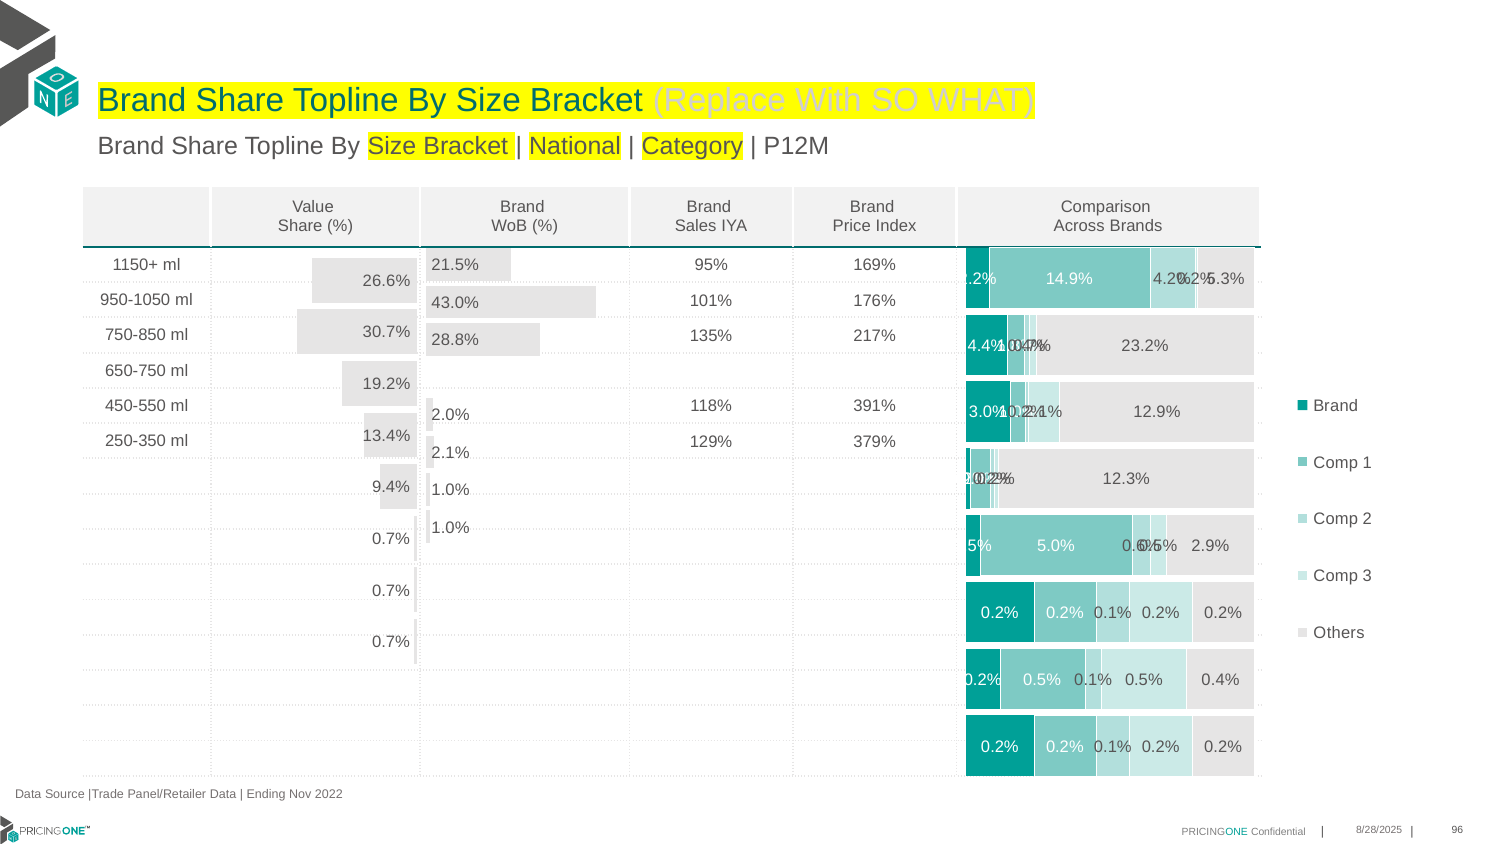

# Brand Share Topline By Size Bracket (Replace With SO WHAT)
Brand Share Topline By Size Bracket | National | Category | P12M
|  | Value Share (%) | Brand WoB (%) | Brand Sales IYA | Brand Price Index | Comparison Across Brands |
| --- | --- | --- | --- | --- | --- |
| 1150+ ml |  |  | 95% | 169% |  |
| 950-1050 ml |  |  | 101% | 176% |  |
| 750-850 ml |  |  | 135% | 217% |  |
| 650-750 ml |  |  |  |  |  |
| 450-550 ml |  |  | 118% | 391% |  |
| 250-350 ml |  |  | 129% | 379% |  |
|  |  |  |  |  |  |
|  |  |  |  |  |  |
|  |  |  |  |  |  |
|  |  |  |  |  |  |
|  |  |  |  |  |  |
|  |  |  |  |  |  |
|  |  |  |  |  |  |
|  |  |  |  |  |  |
|  |  |  |  |  |  |

### Chart

| Category | Brand | Comp 1 | Comp 2 | Comp 3 | Others |
|---|---|---|---|---|---|
| 1,150+ ml | 0.022063 | 0.1488653477566843 | 0.04203544126025771 | 0.002 | 0.05331863553752836 |
| 950-1,050 ml | 0.044098 | 0.01838149037037239 | 0.004488064592980677 | 0.007434662619418513 | 0.23216125012118713 |
| 750-850 ml | 0.029563 | 0.009879369775658708 | 0.001673642761834706 | 0.02122225724357113 | 0.12942247563035808 |
| 650-750 ml | 0.002 | 0.009488292665699252 | 0.002 | 0.002 | 0.1227147420882886 |
| 450-550 ml | 0.004596 | 0.0495190295347319 | 0.005556652104340241 | 0.005439571725707136 | 0.028511820956981317 |
| 250-350 ml | 0.002186 | 0.002 | 0.001067155504302242 | 0.002 | 0.002 |
| 300-400 ml | 0.002 | 0.005 | 0.001 | 0.005 | 0.004 |
| 20-30 ml | 0.002186 | 0.002 | 0.001067155504302242 | 0.002 | 0.002 |

[unsupported chart]

[unsupported chart]

Data Source |Trade Panel/Retailer Data | Ending Nov 2022

8/28/2025
96